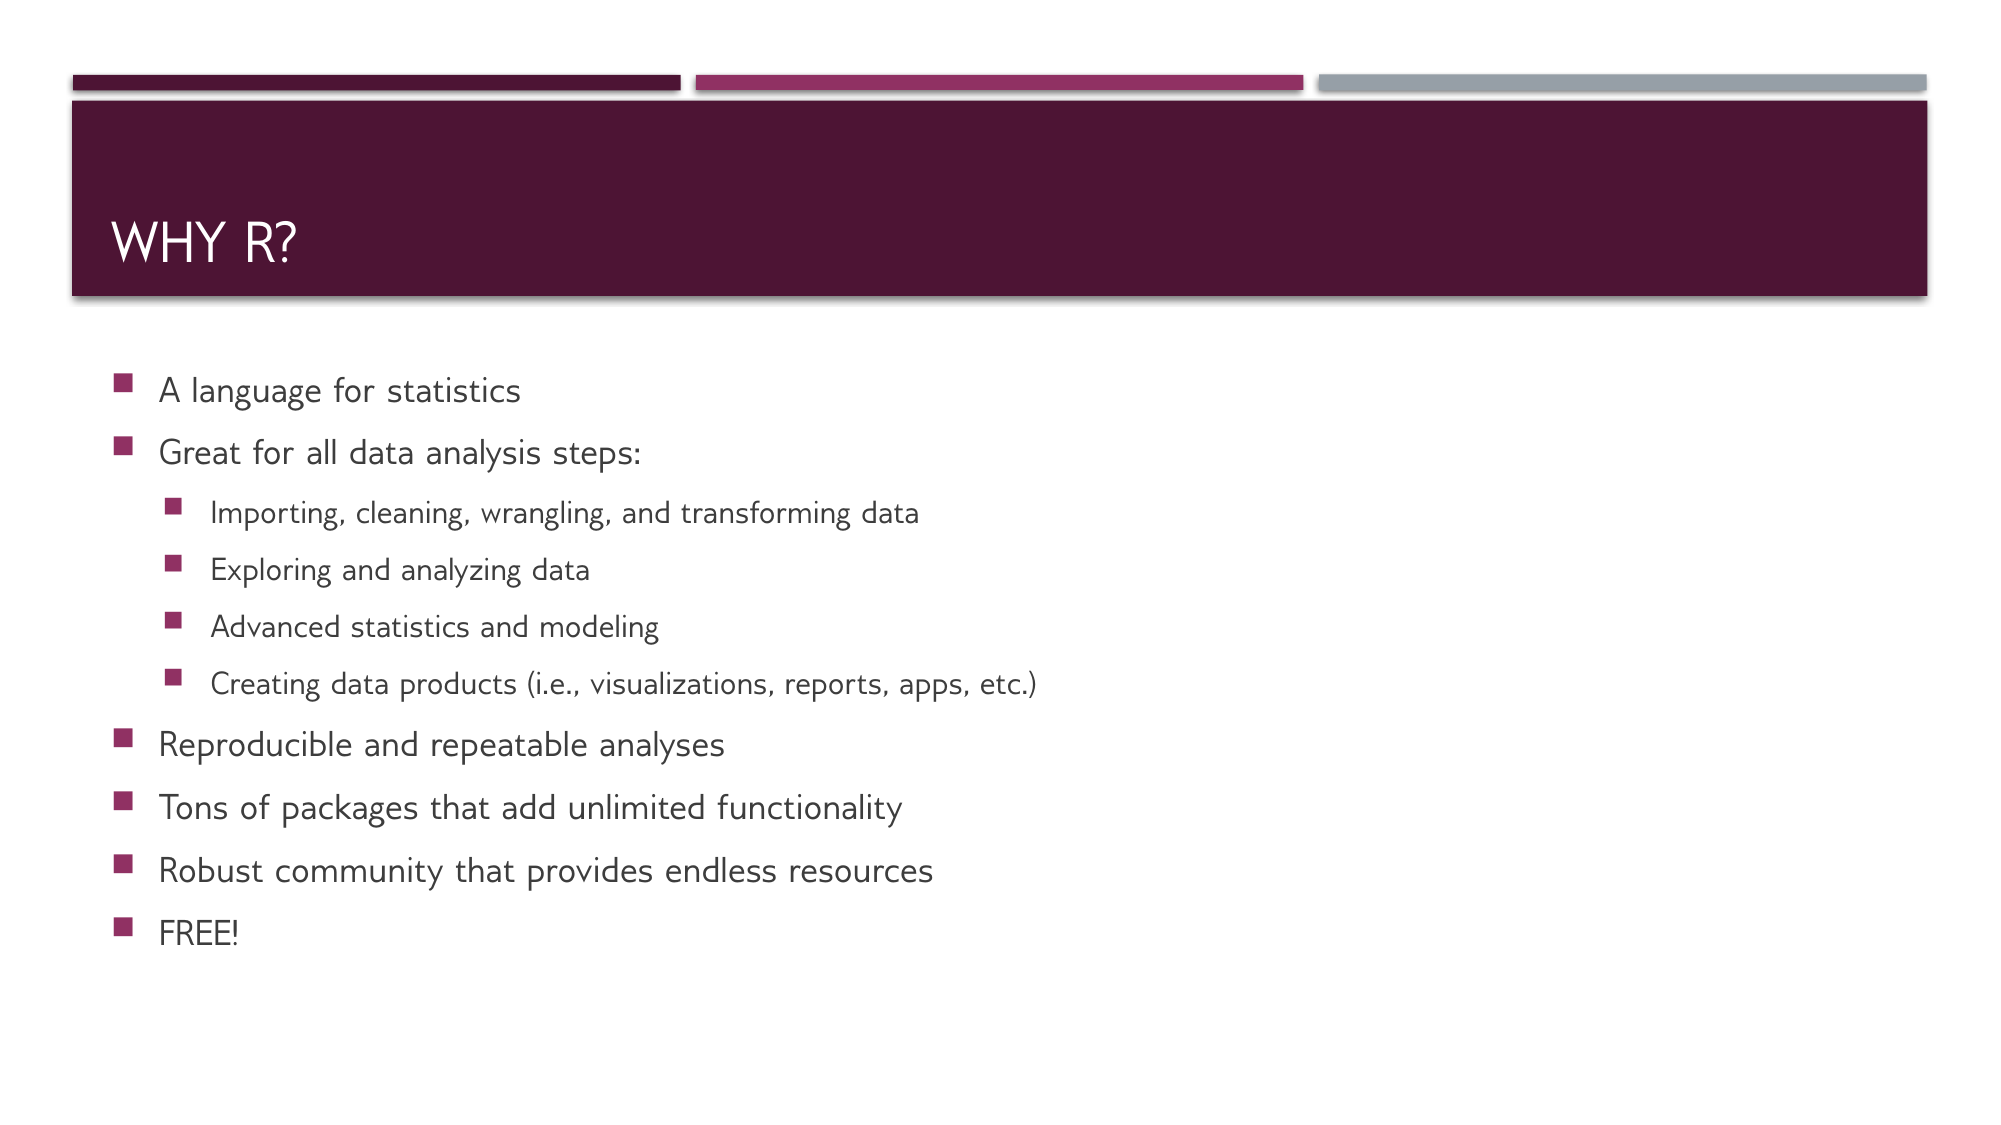

# Why R?
A language for statistics
Great for all data analysis steps:
Importing, cleaning, wrangling, and transforming data
Exploring and analyzing data
Advanced statistics and modeling
Creating data products (i.e., visualizations, reports, apps, etc.)
Reproducible and repeatable analyses
Tons of packages that add unlimited functionality
Robust community that provides endless resources
FREE!